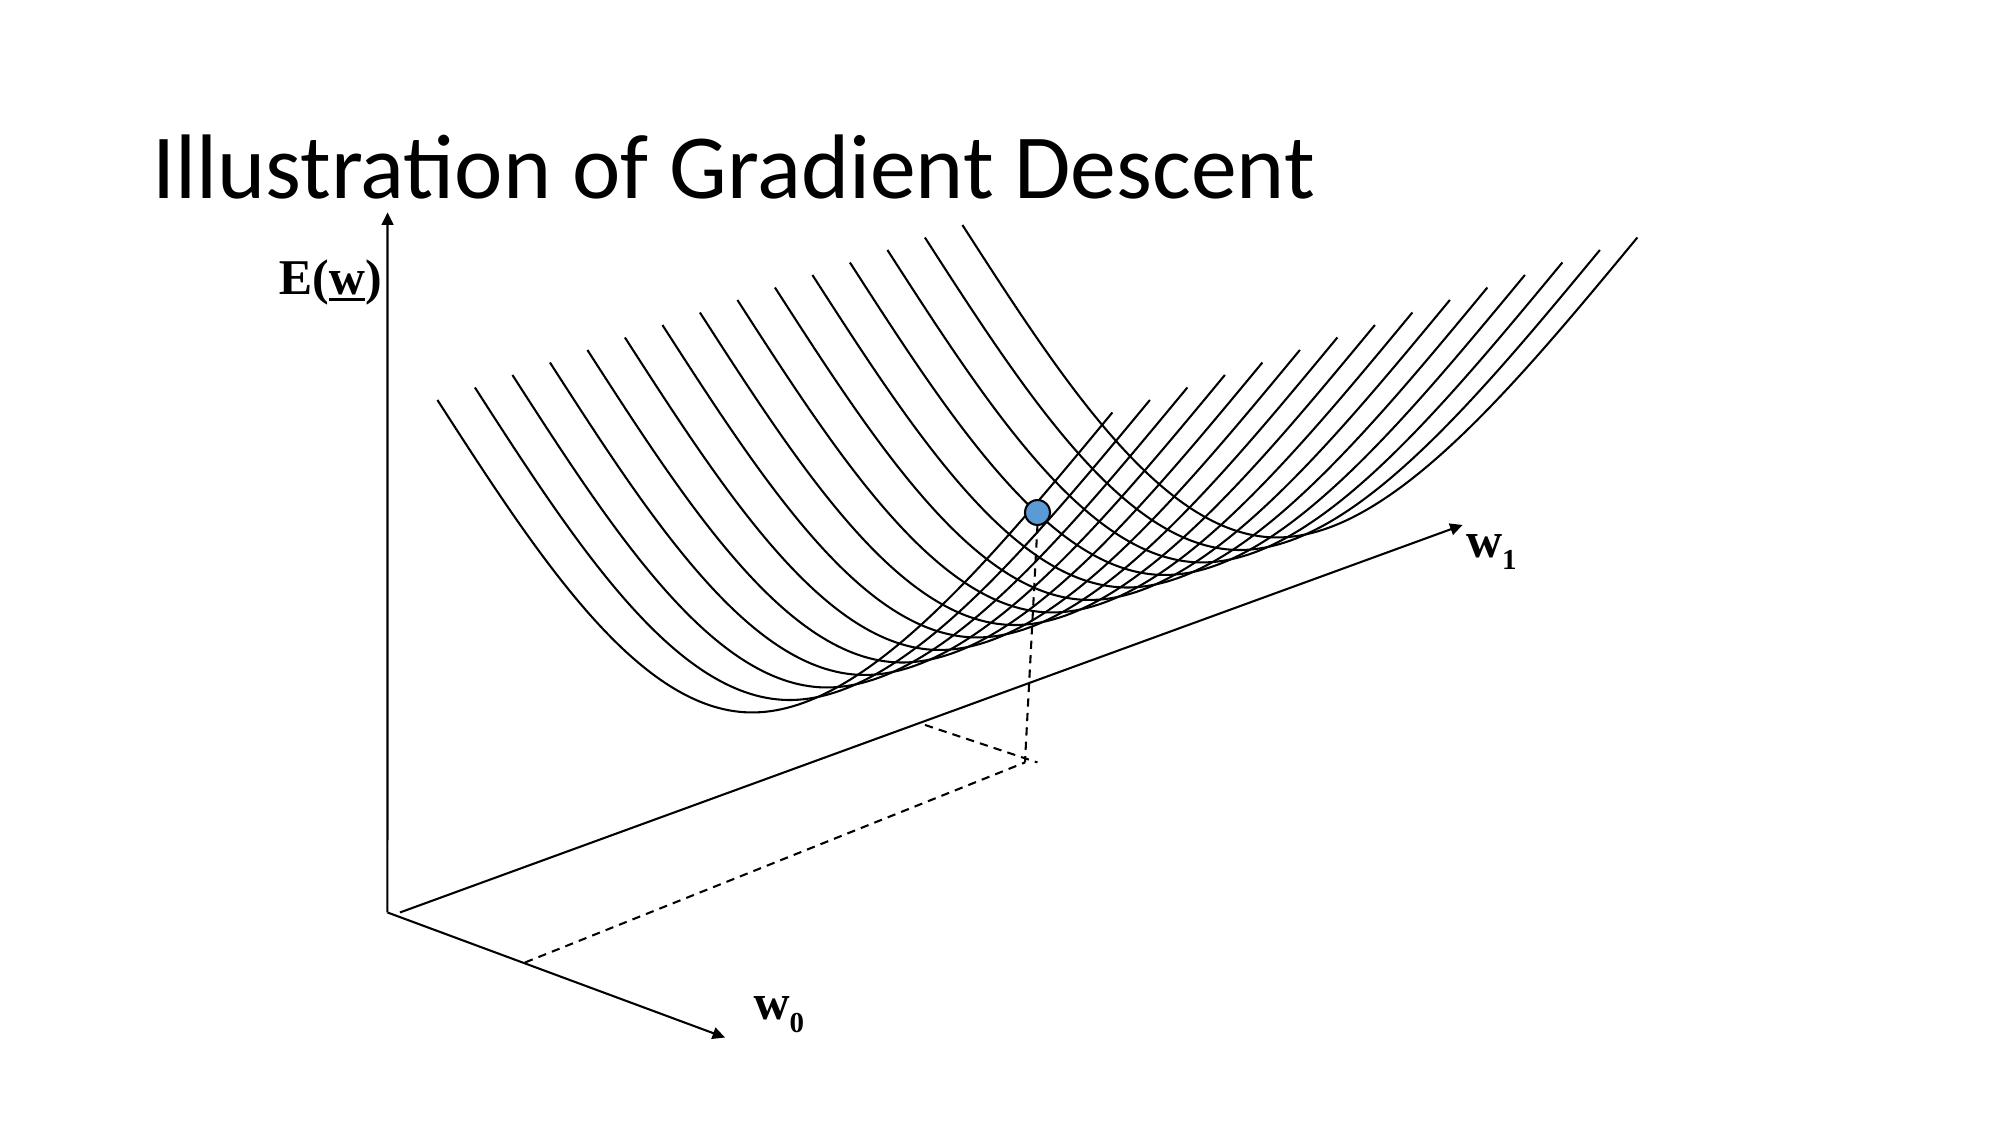

# Illustration of Gradient Descent

E(w)

w1

w0